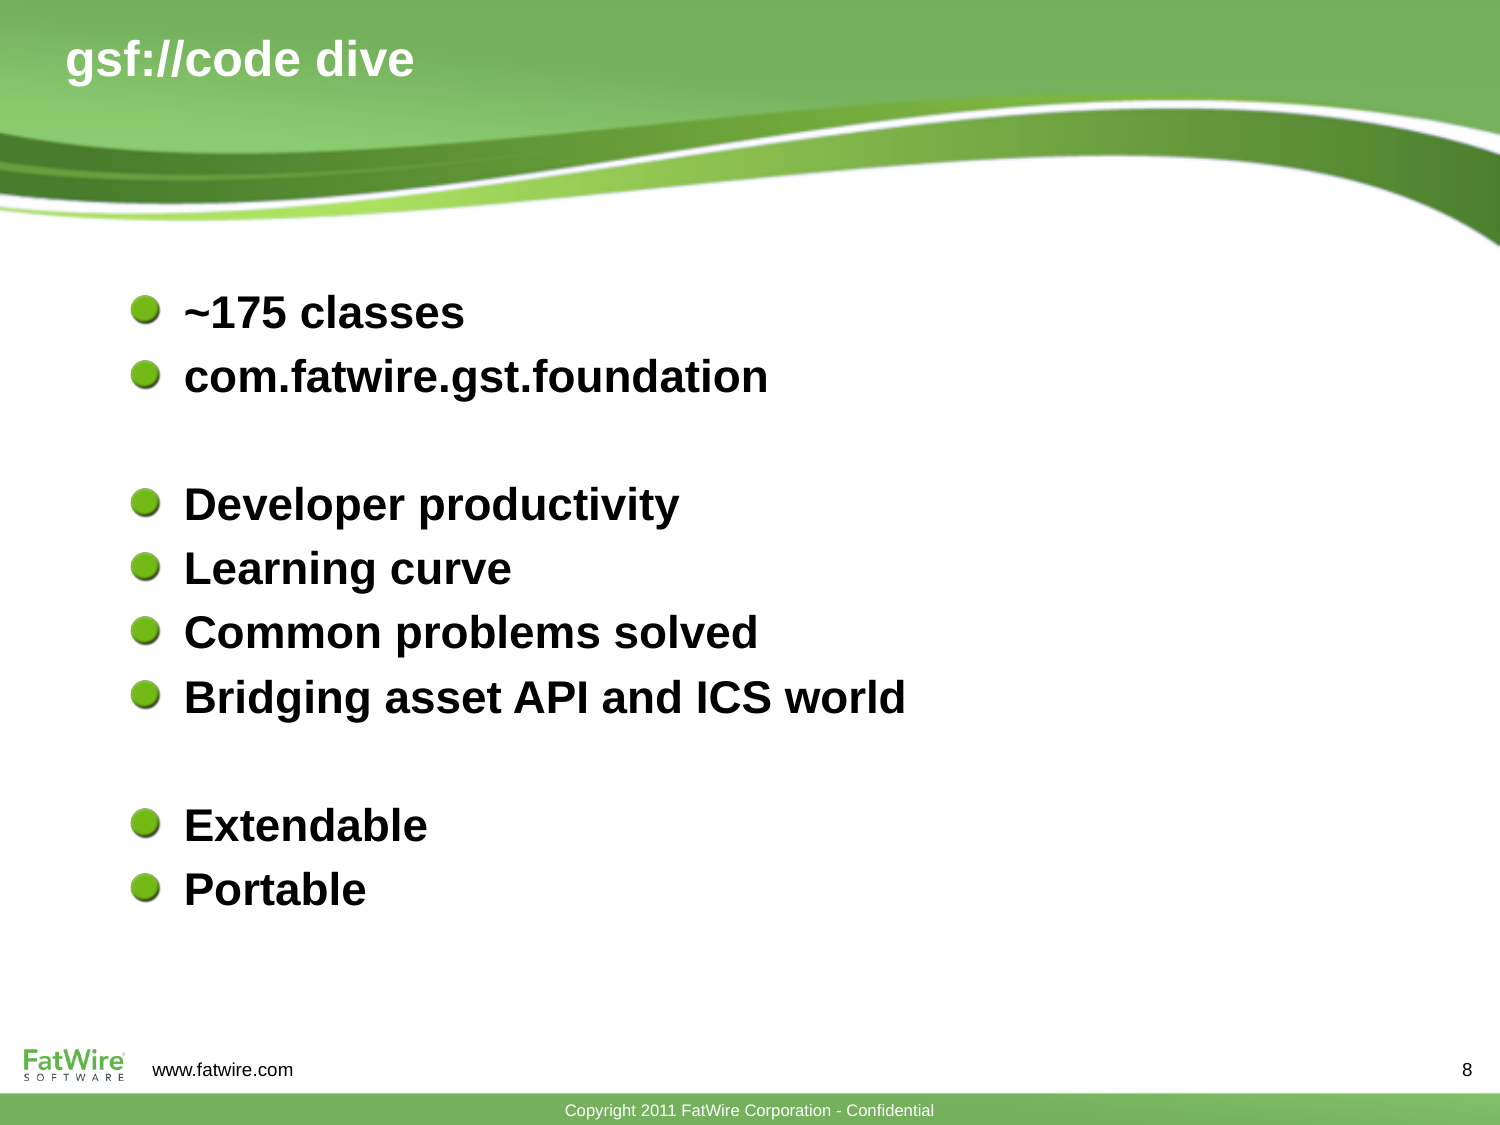

# gsf://code dive
~175 classes
com.fatwire.gst.foundation

Developer productivity
Learning curve
Common problems solved
Bridging asset API and ICS world

Extendable
Portable
8